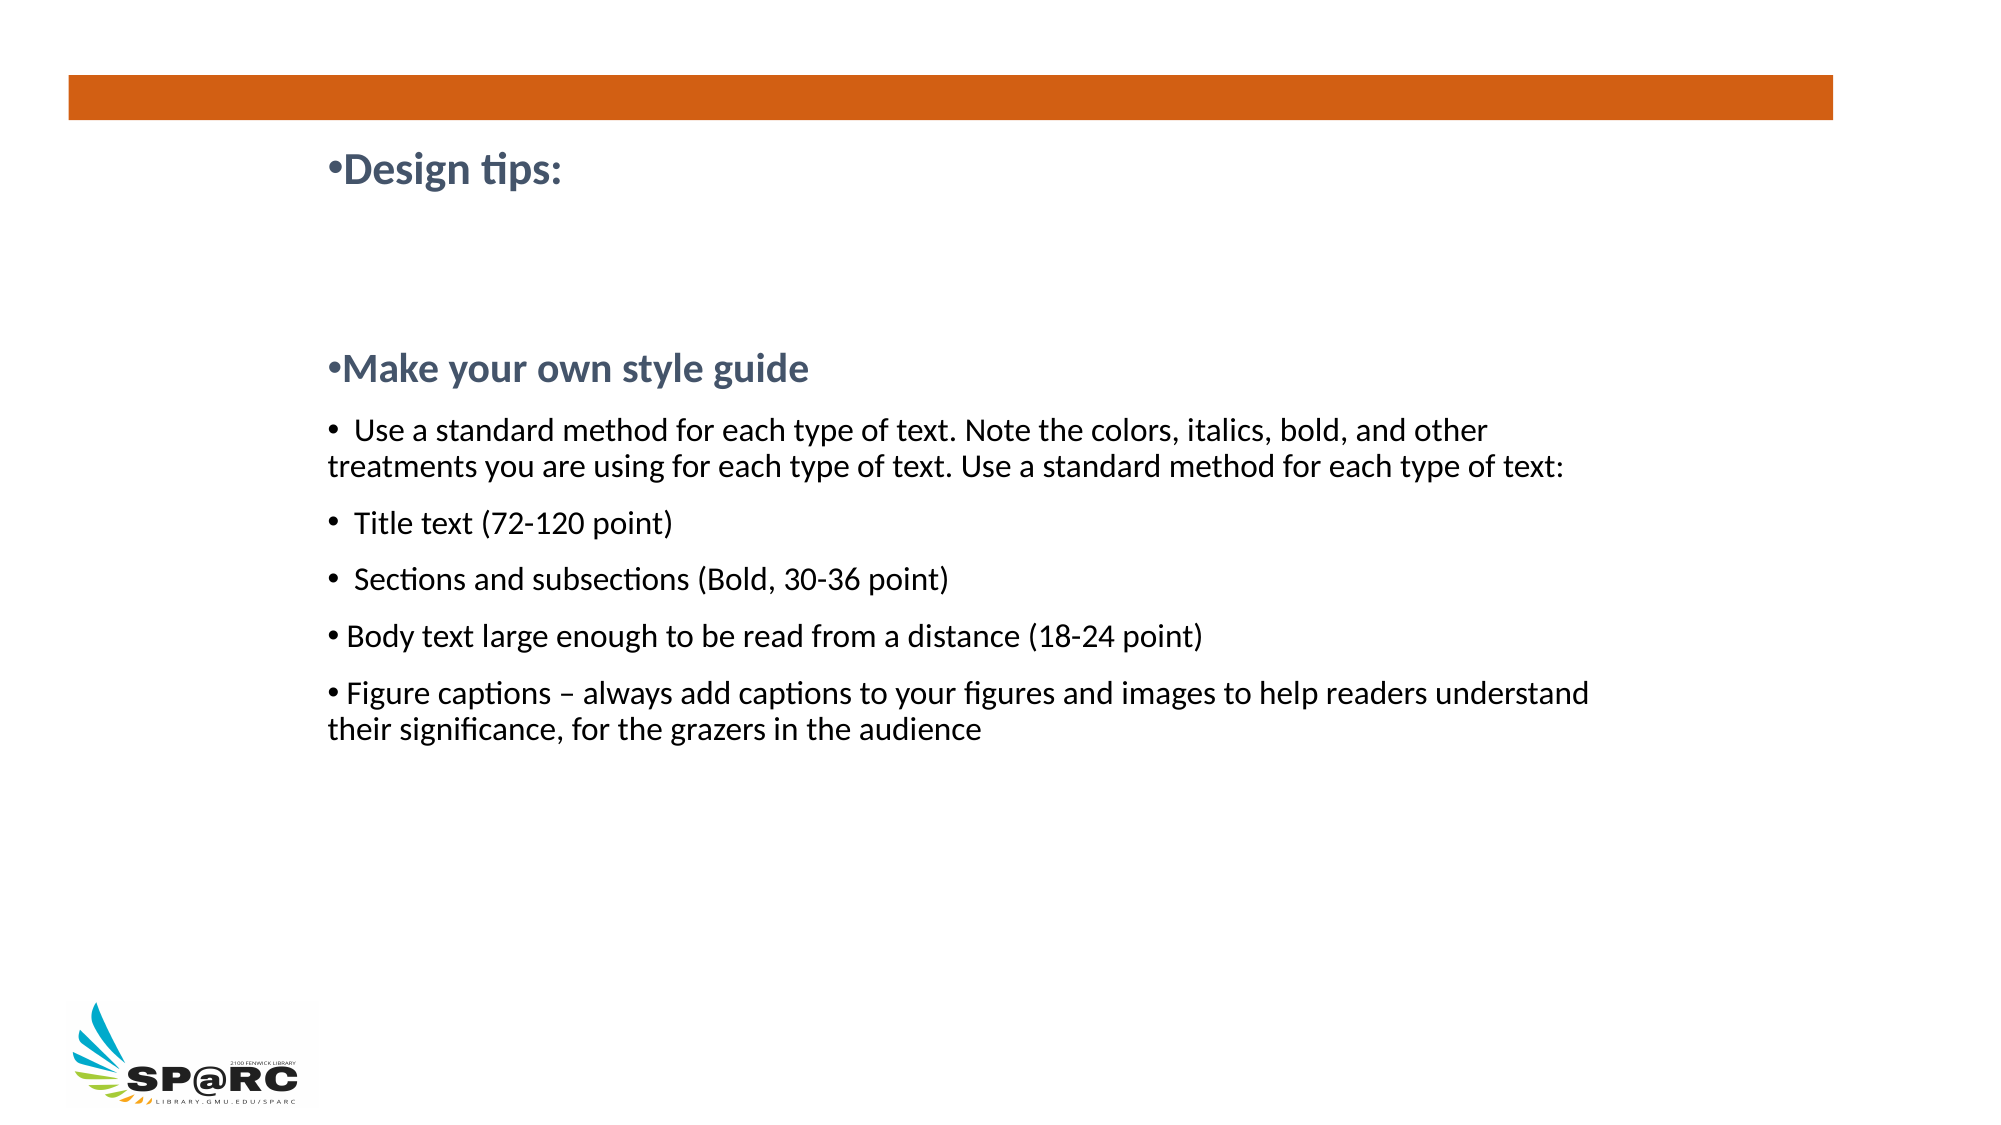

Design tips:

Make your own style guide
  Use a standard method for each type of text. Note the colors, italics, bold, and other treatments you are using for each type of text. Use a standard method for each type of text:
  Title text (72-120 point)
  Sections and subsections (Bold, 30-36 point)
 Body text large enough to be read from a distance (18-24 point)
 Figure captions – always add captions to your figures and images to help readers understand their significance, for the grazers in the audience